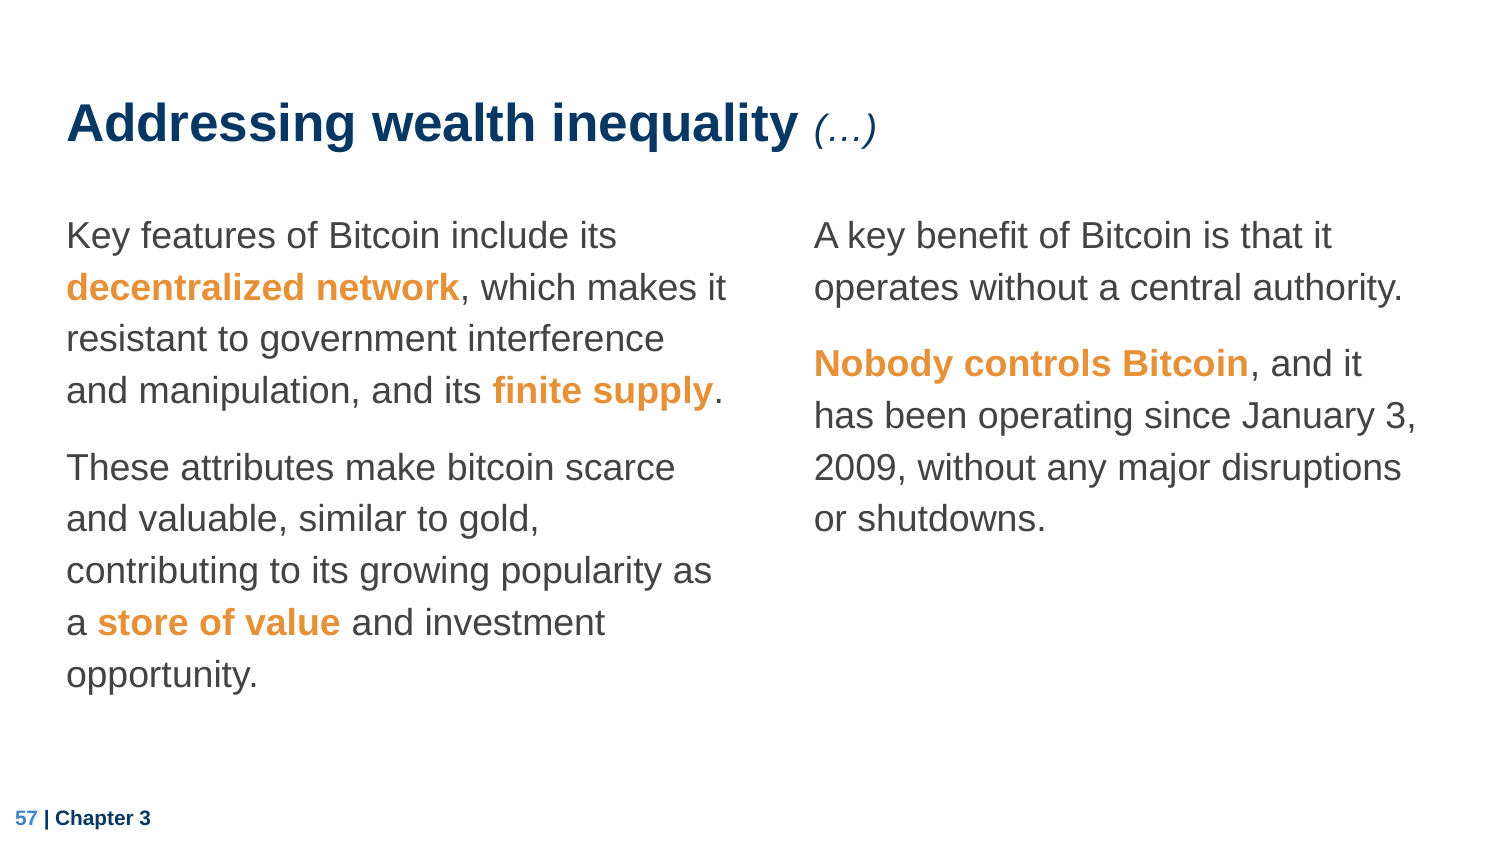

# Addressing wealth inequality (…)
Key features of Bitcoin include its decentralized network, which makes it resistant to government interference and manipulation, and its finite supply.
These attributes make bitcoin scarce and valuable, similar to gold, contributing to its growing popularity as a store of value and investment opportunity.
A key benefit of Bitcoin is that it operates without a central authority.
Nobody controls Bitcoin, and it has been operating since January 3, 2009, without any major disruptions or shutdowns.
57 | Chapter 3